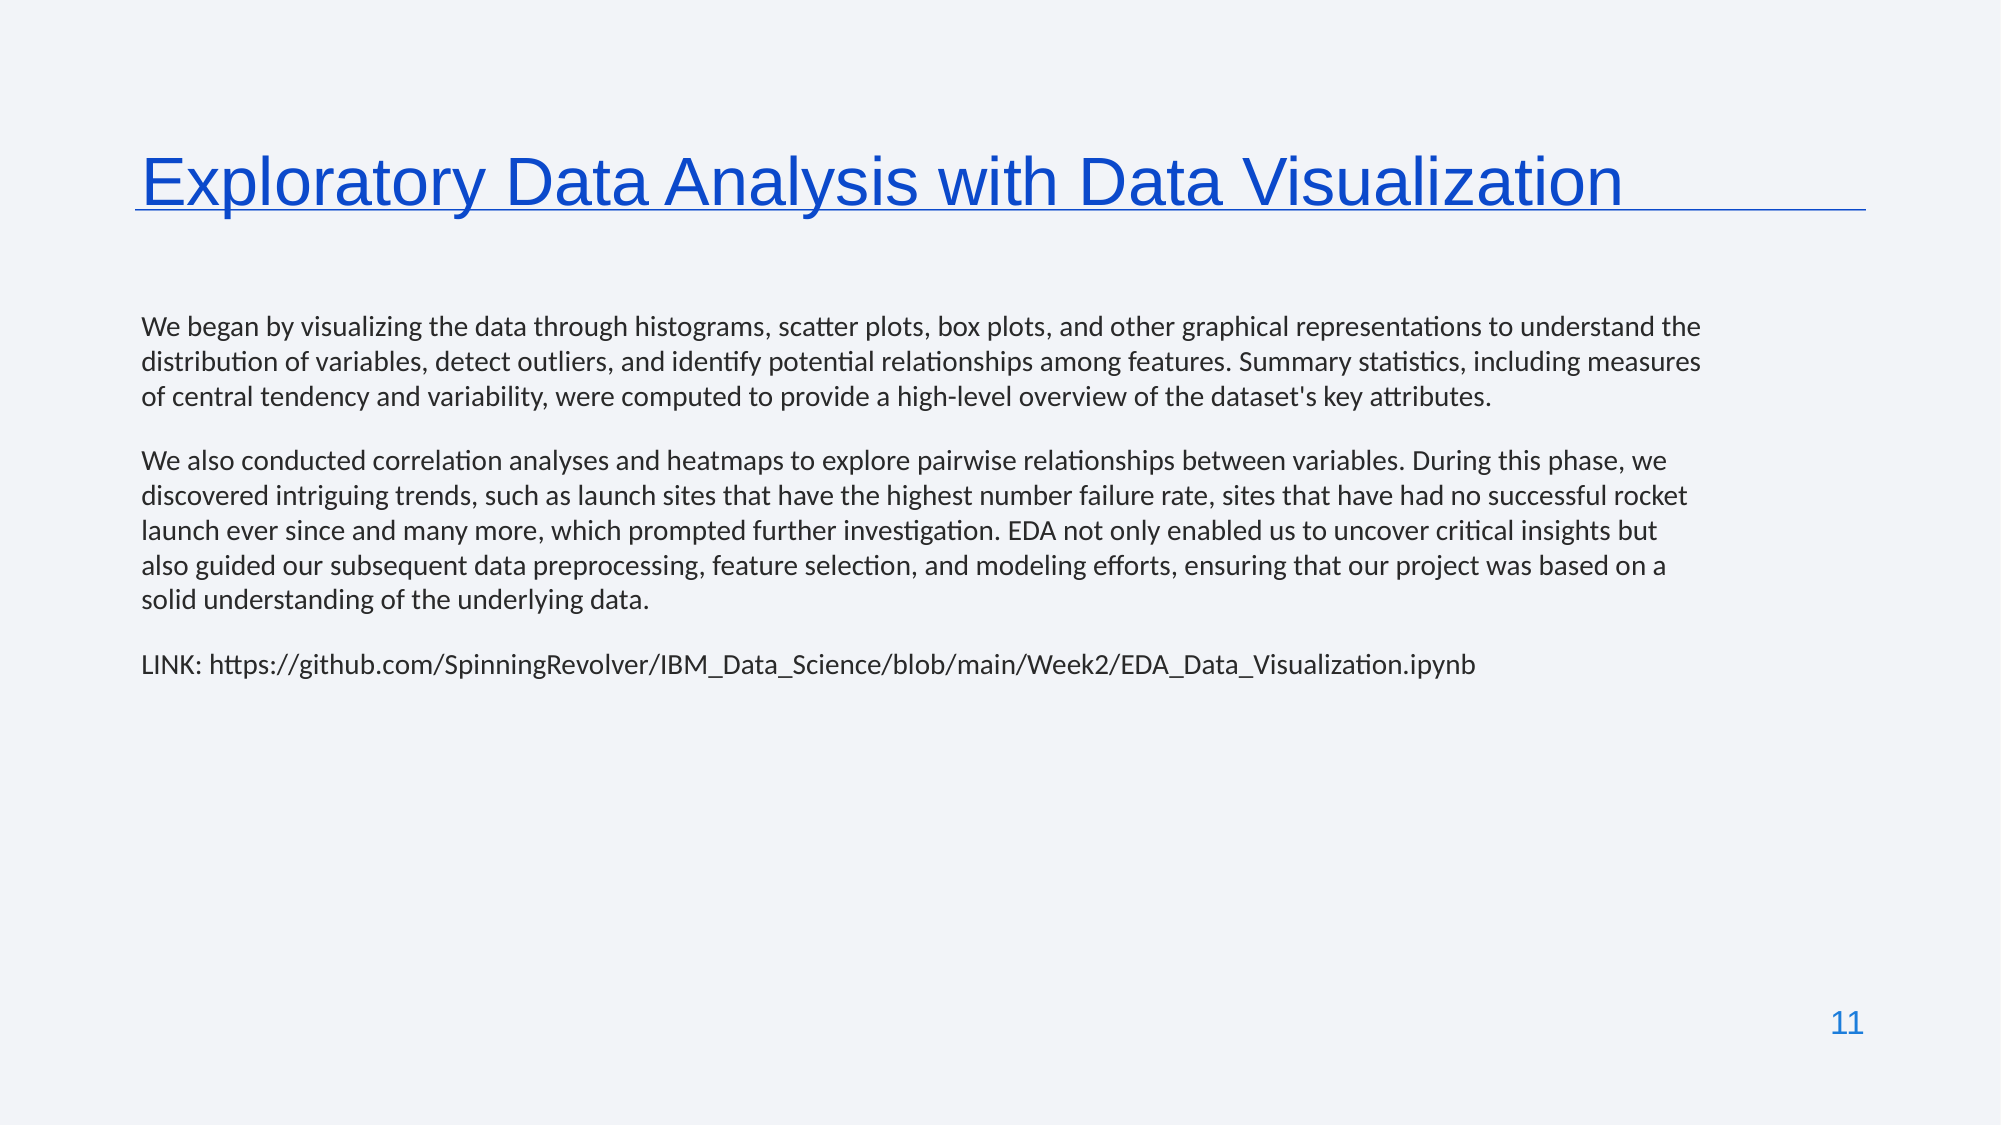

Exploratory Data Analysis with Data Visualization
We began by visualizing the data through histograms, scatter plots, box plots, and other graphical representations to understand the distribution of variables, detect outliers, and identify potential relationships among features. Summary statistics, including measures of central tendency and variability, were computed to provide a high-level overview of the dataset's key attributes.
We also conducted correlation analyses and heatmaps to explore pairwise relationships between variables. During this phase, we discovered intriguing trends, such as launch sites that have the highest number failure rate, sites that have had no successful rocket launch ever since and many more, which prompted further investigation. EDA not only enabled us to uncover critical insights but also guided our subsequent data preprocessing, feature selection, and modeling efforts, ensuring that our project was based on a solid understanding of the underlying data.
LINK: https://github.com/SpinningRevolver/IBM_Data_Science/blob/main/Week2/EDA_Data_Visualization.ipynb

11